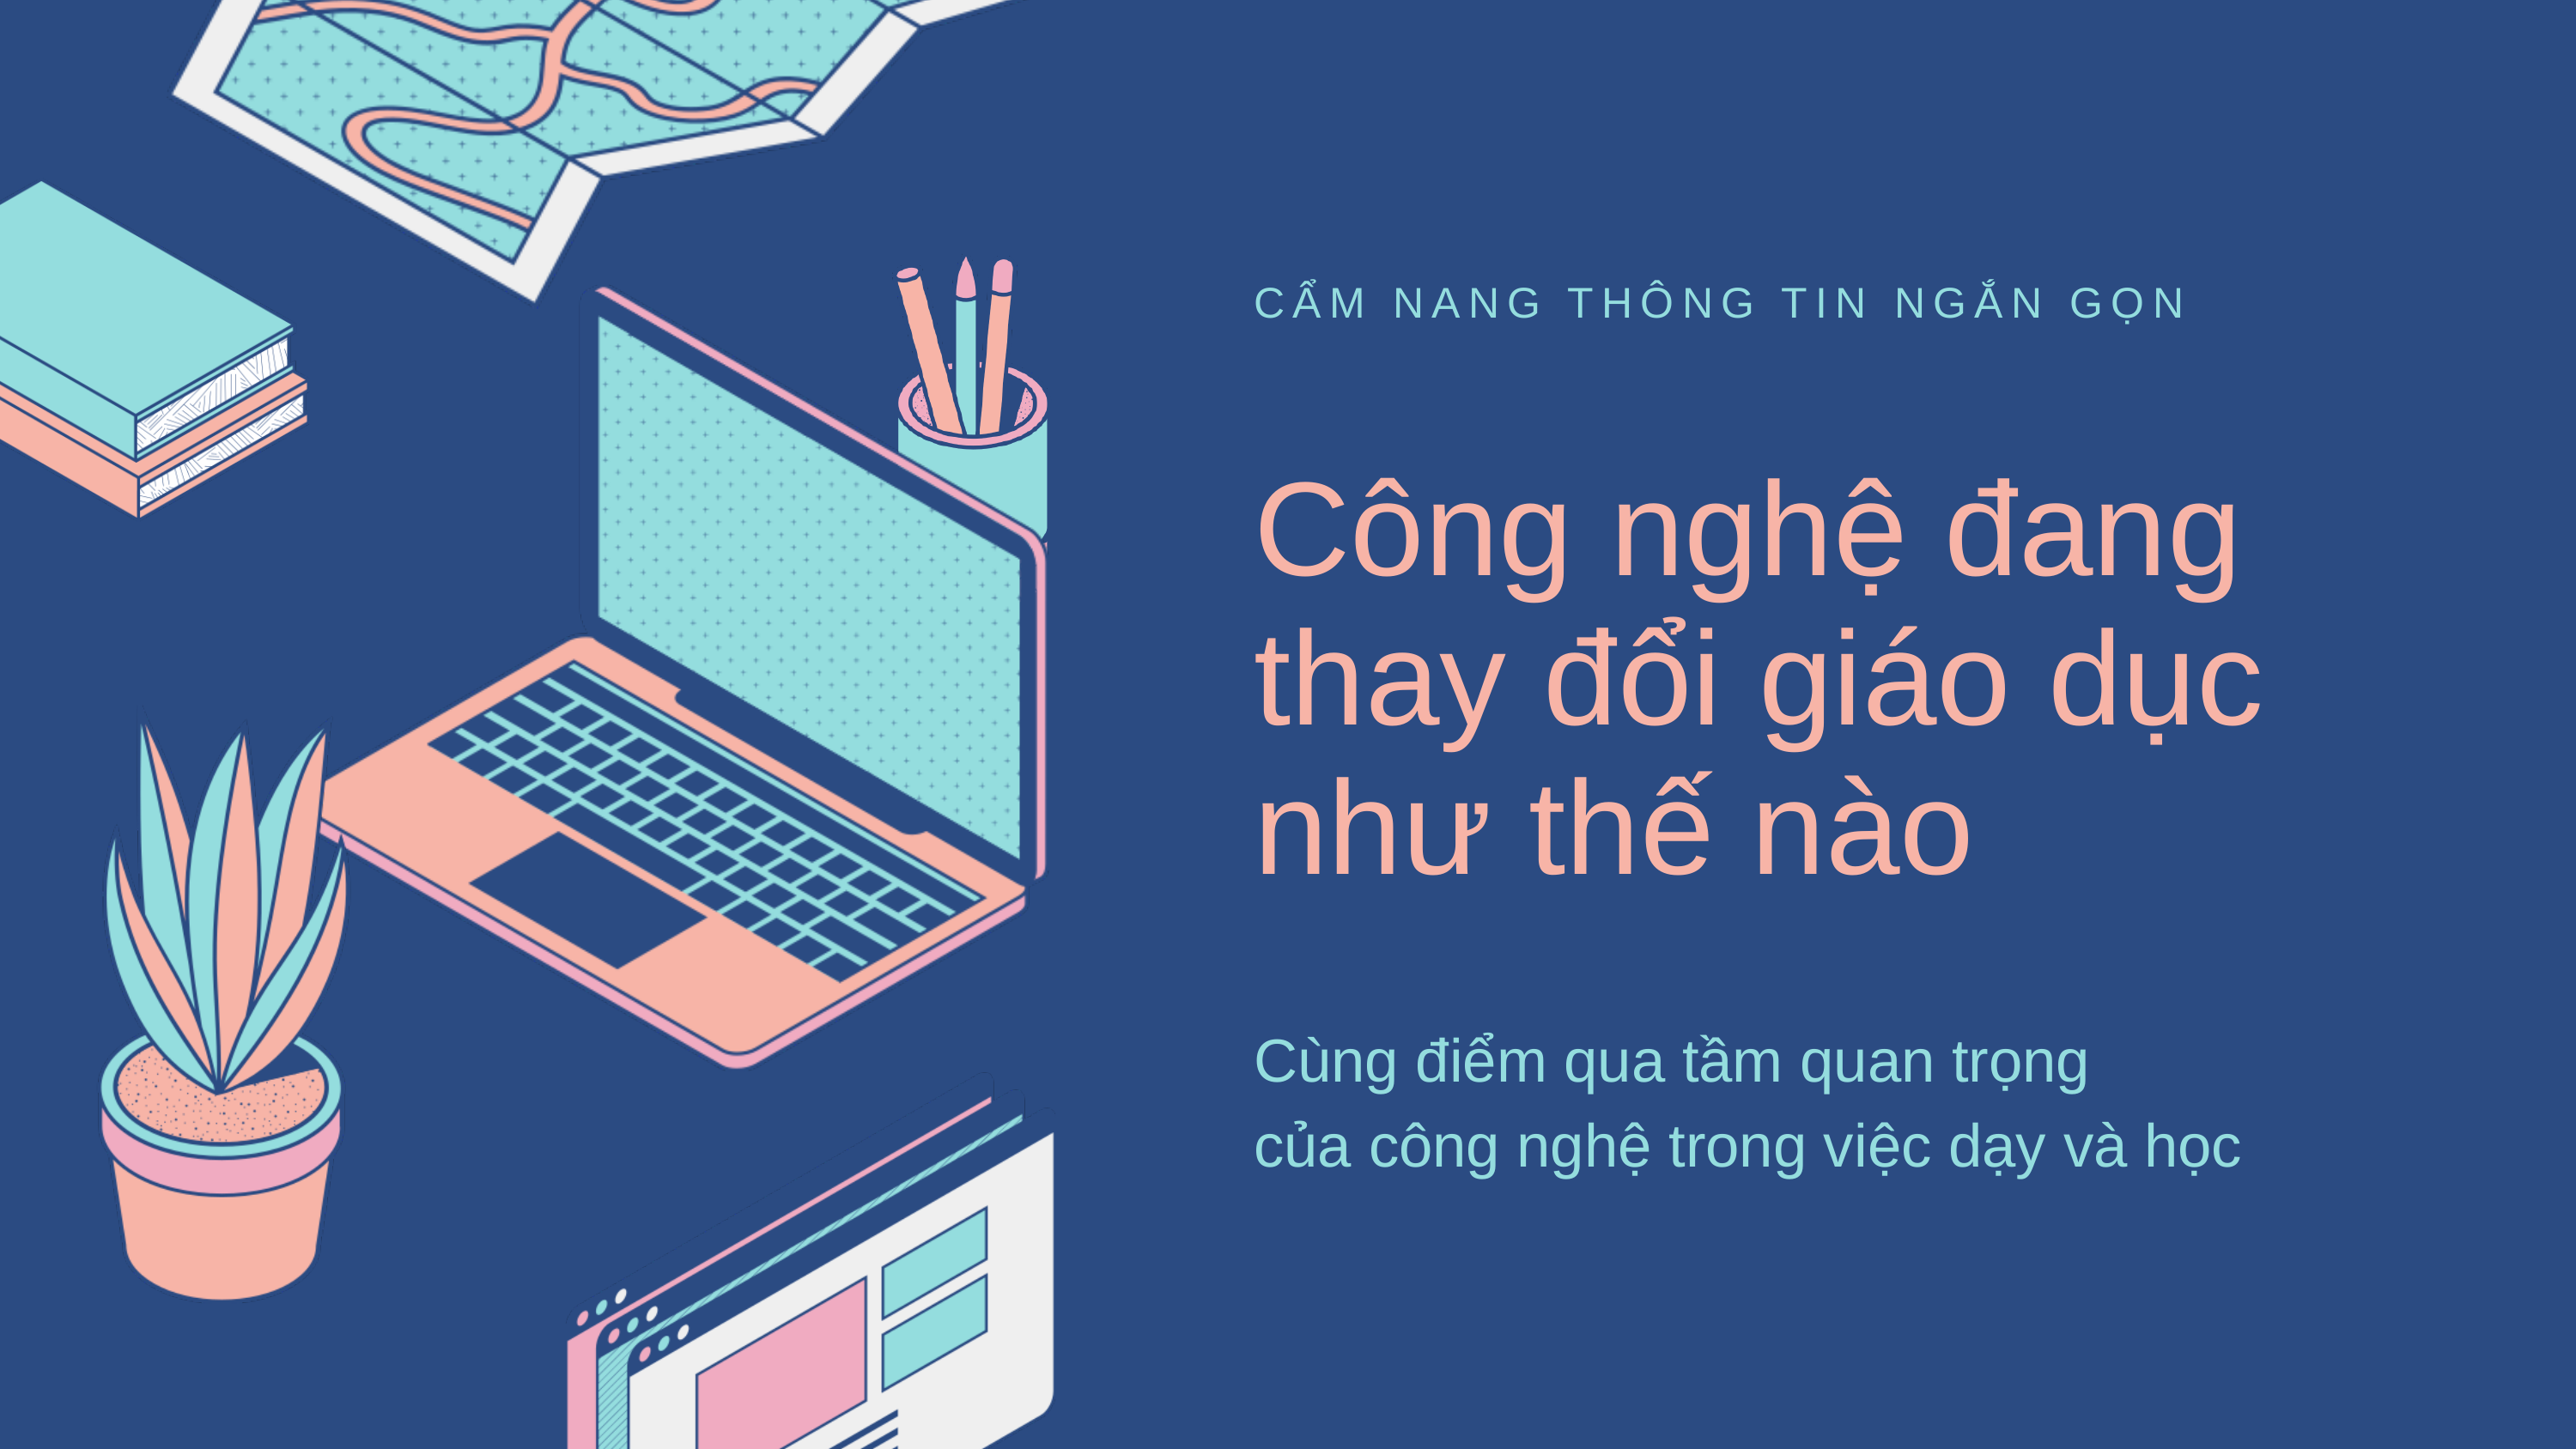

CẨM NANG THÔNG TIN NGẮN GỌN
Công nghệ đang
thay đổi giáo dục
như thế nào
Cùng điểm qua tầm quan trọng
của công nghệ trong việc dạy và học